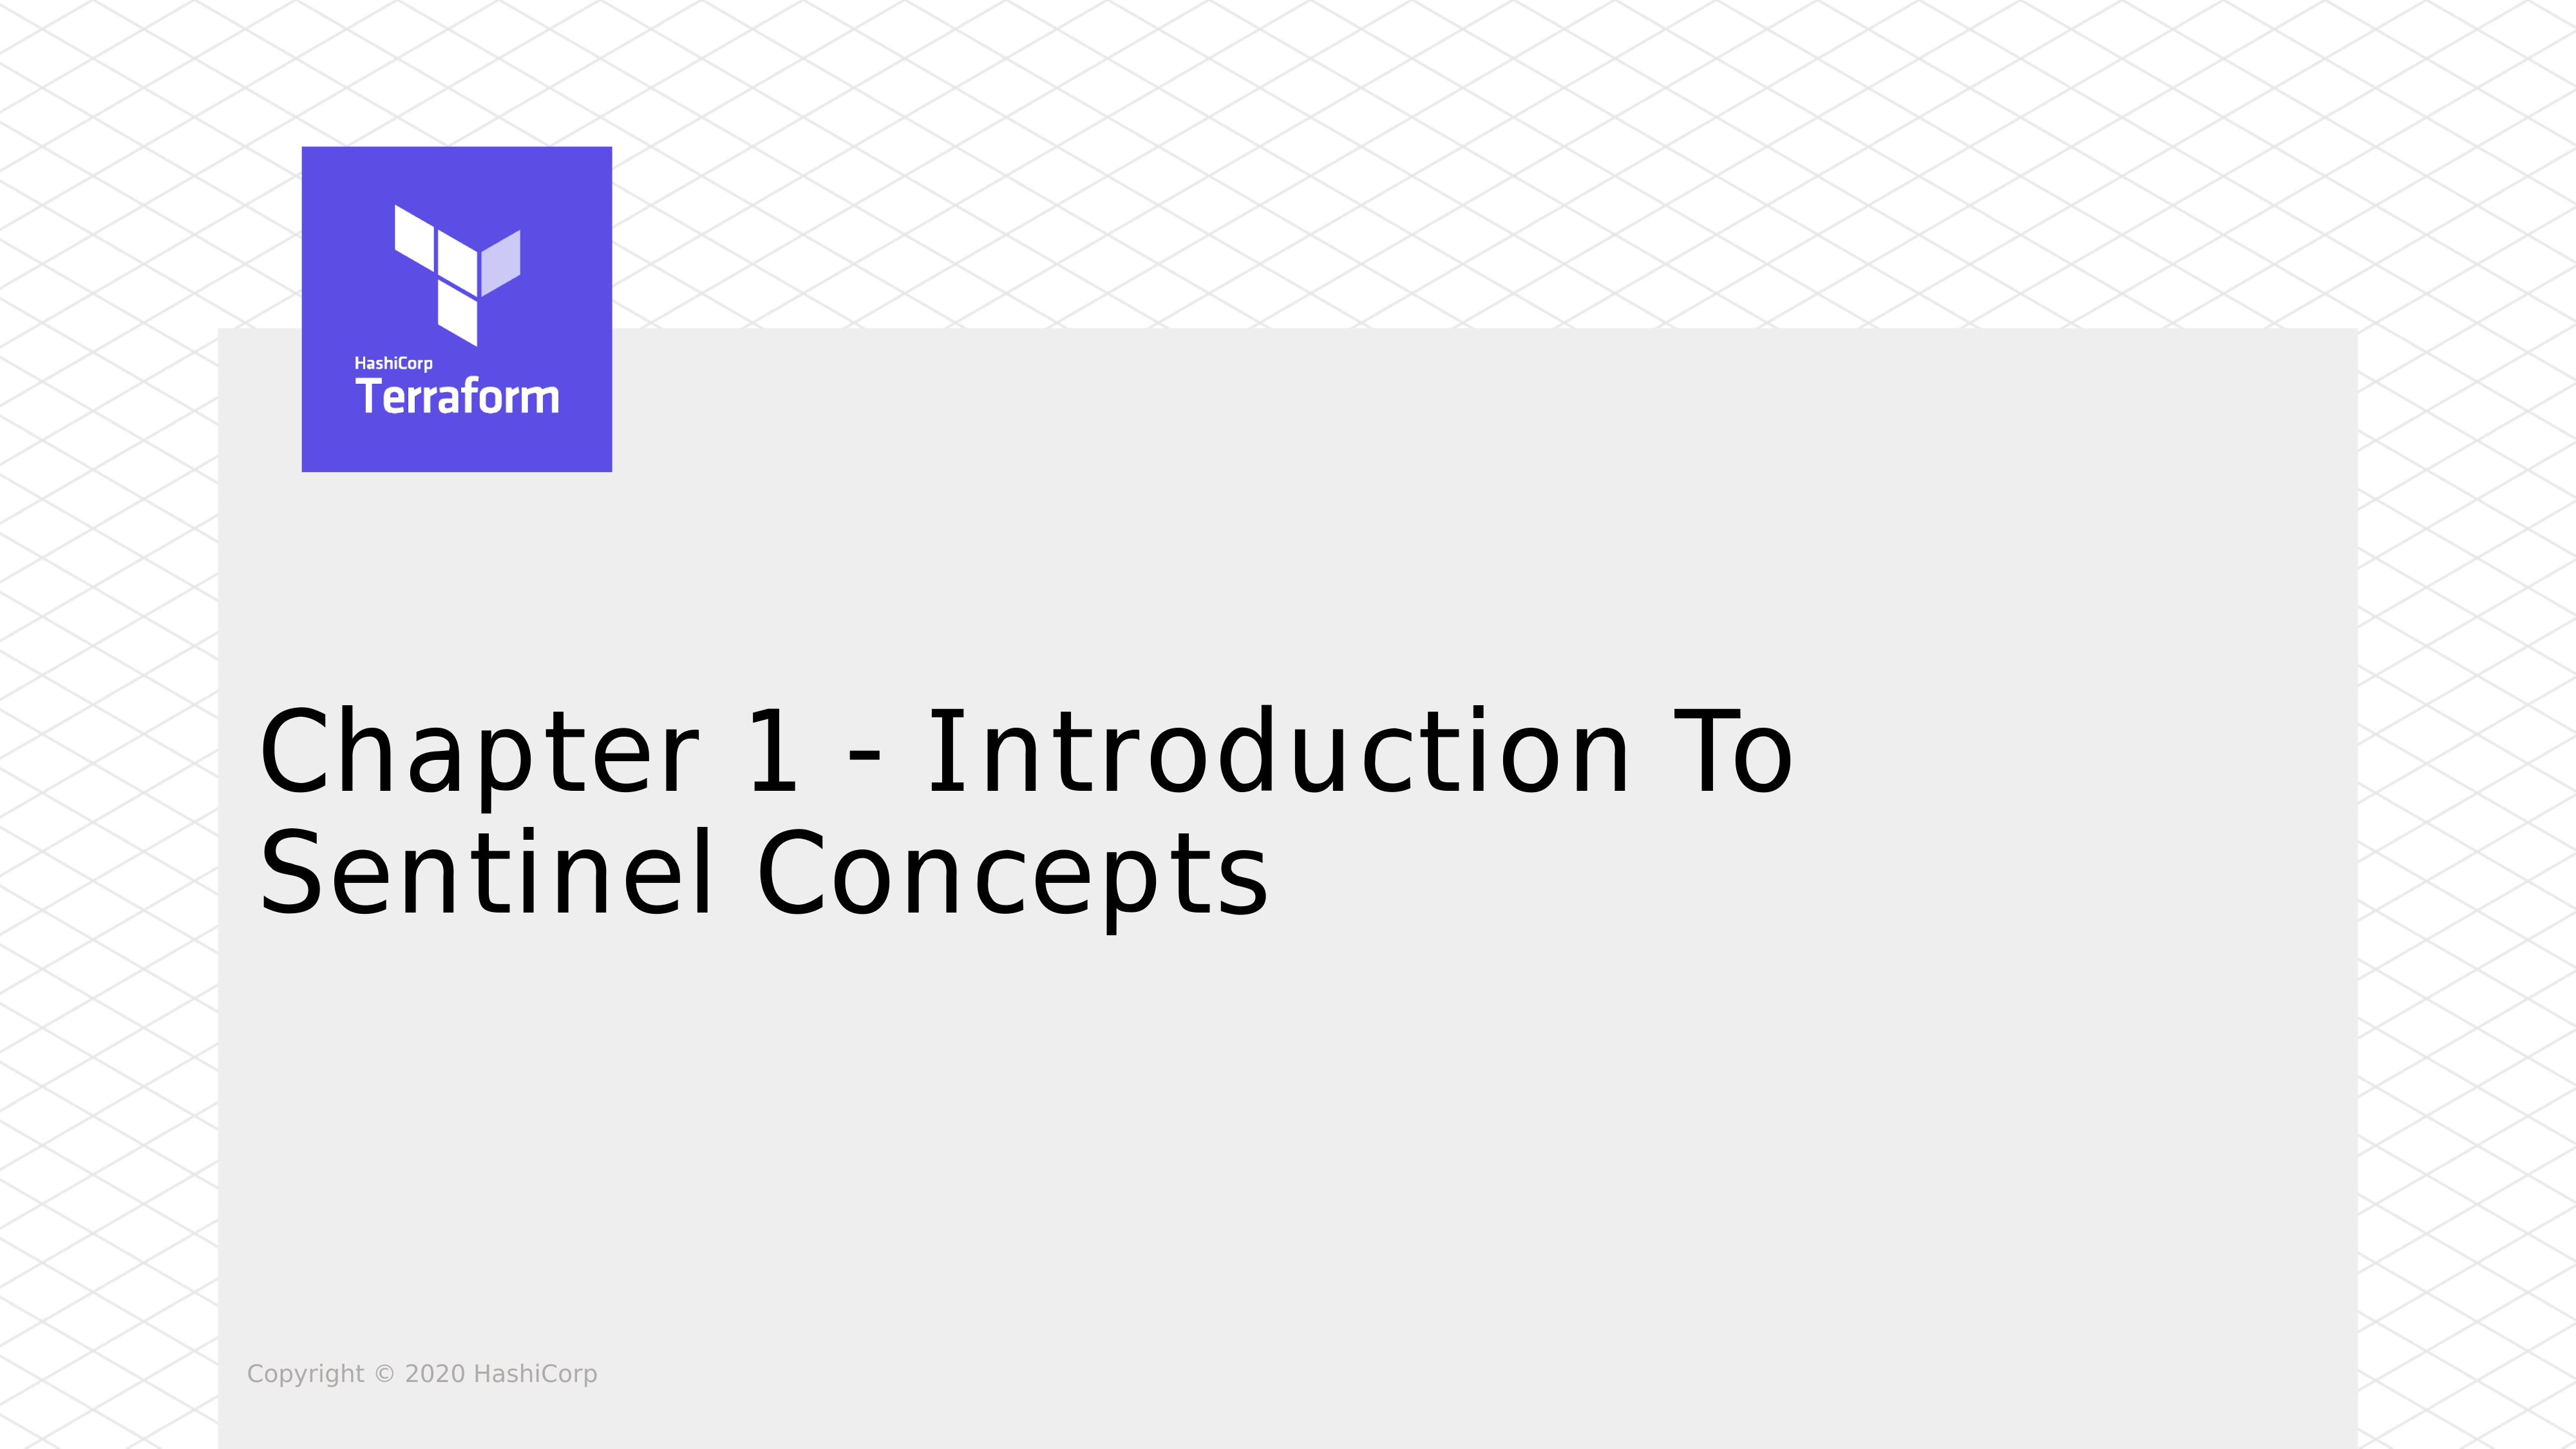

# Chapter 1 - Introduction To Sentinel Concepts